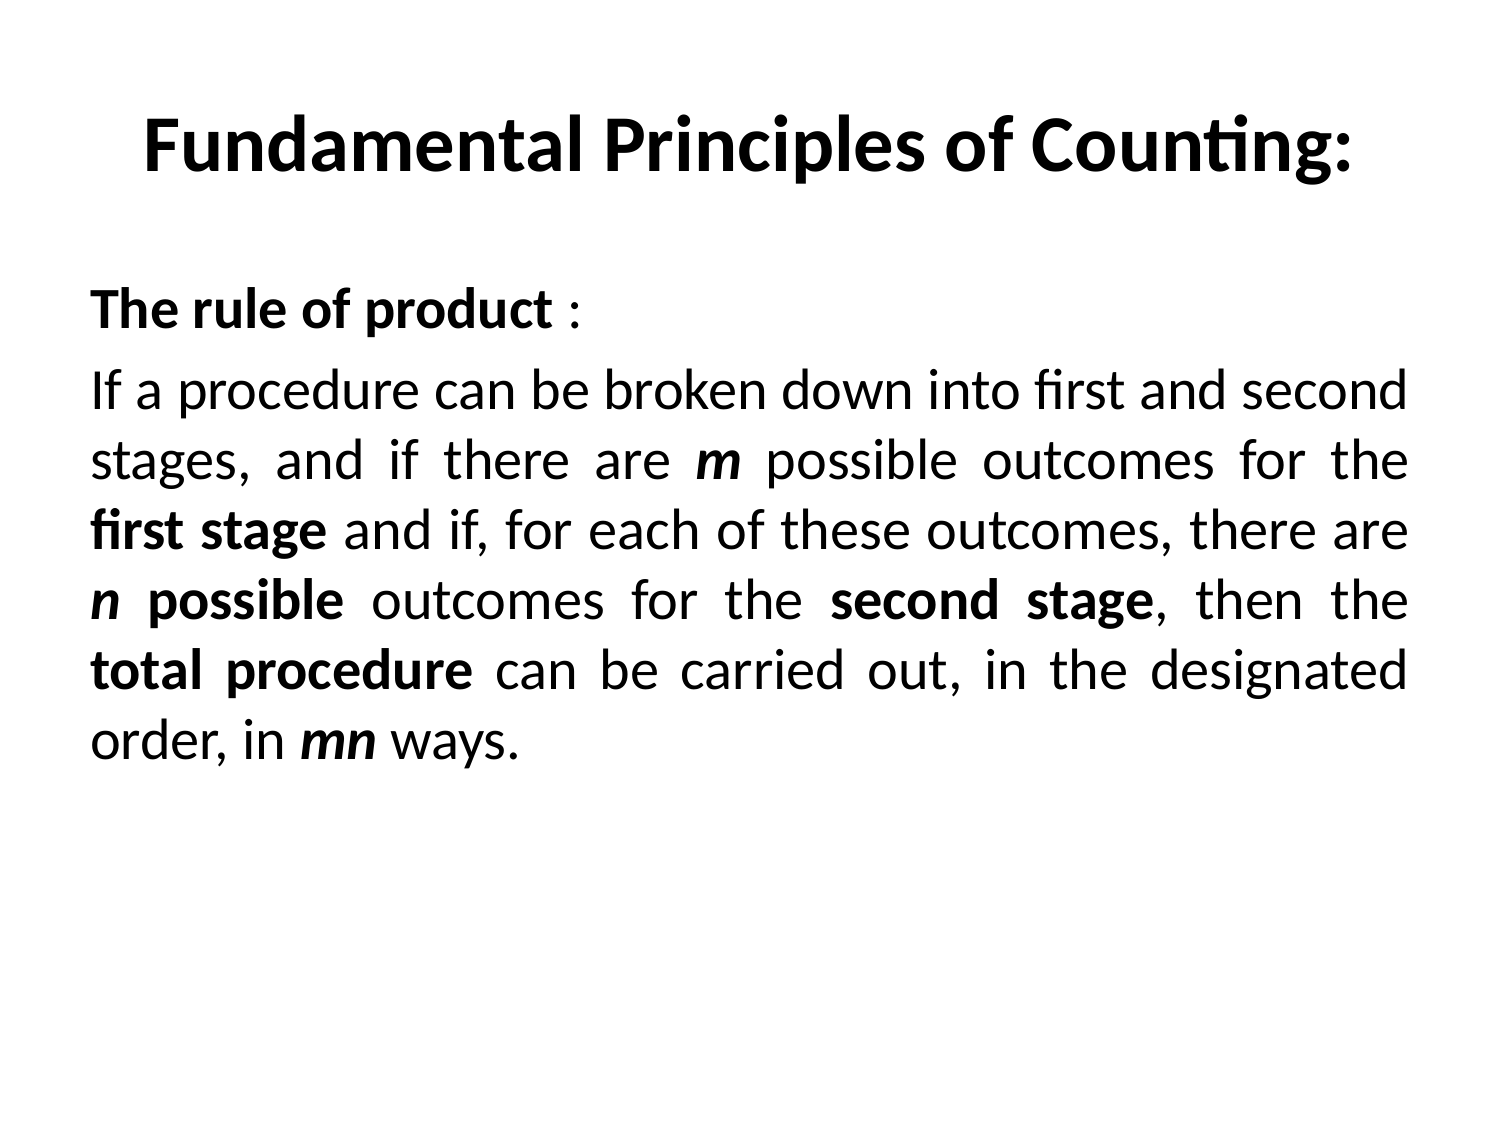

# Fundamental Principles of Counting:
The rule of product :
If a procedure can be broken down into first and second stages, and if there are m possible outcomes for the first stage and if, for each of these outcomes, there are n possible outcomes for the second stage, then the total procedure can be carried out, in the designated order, in mn ways.